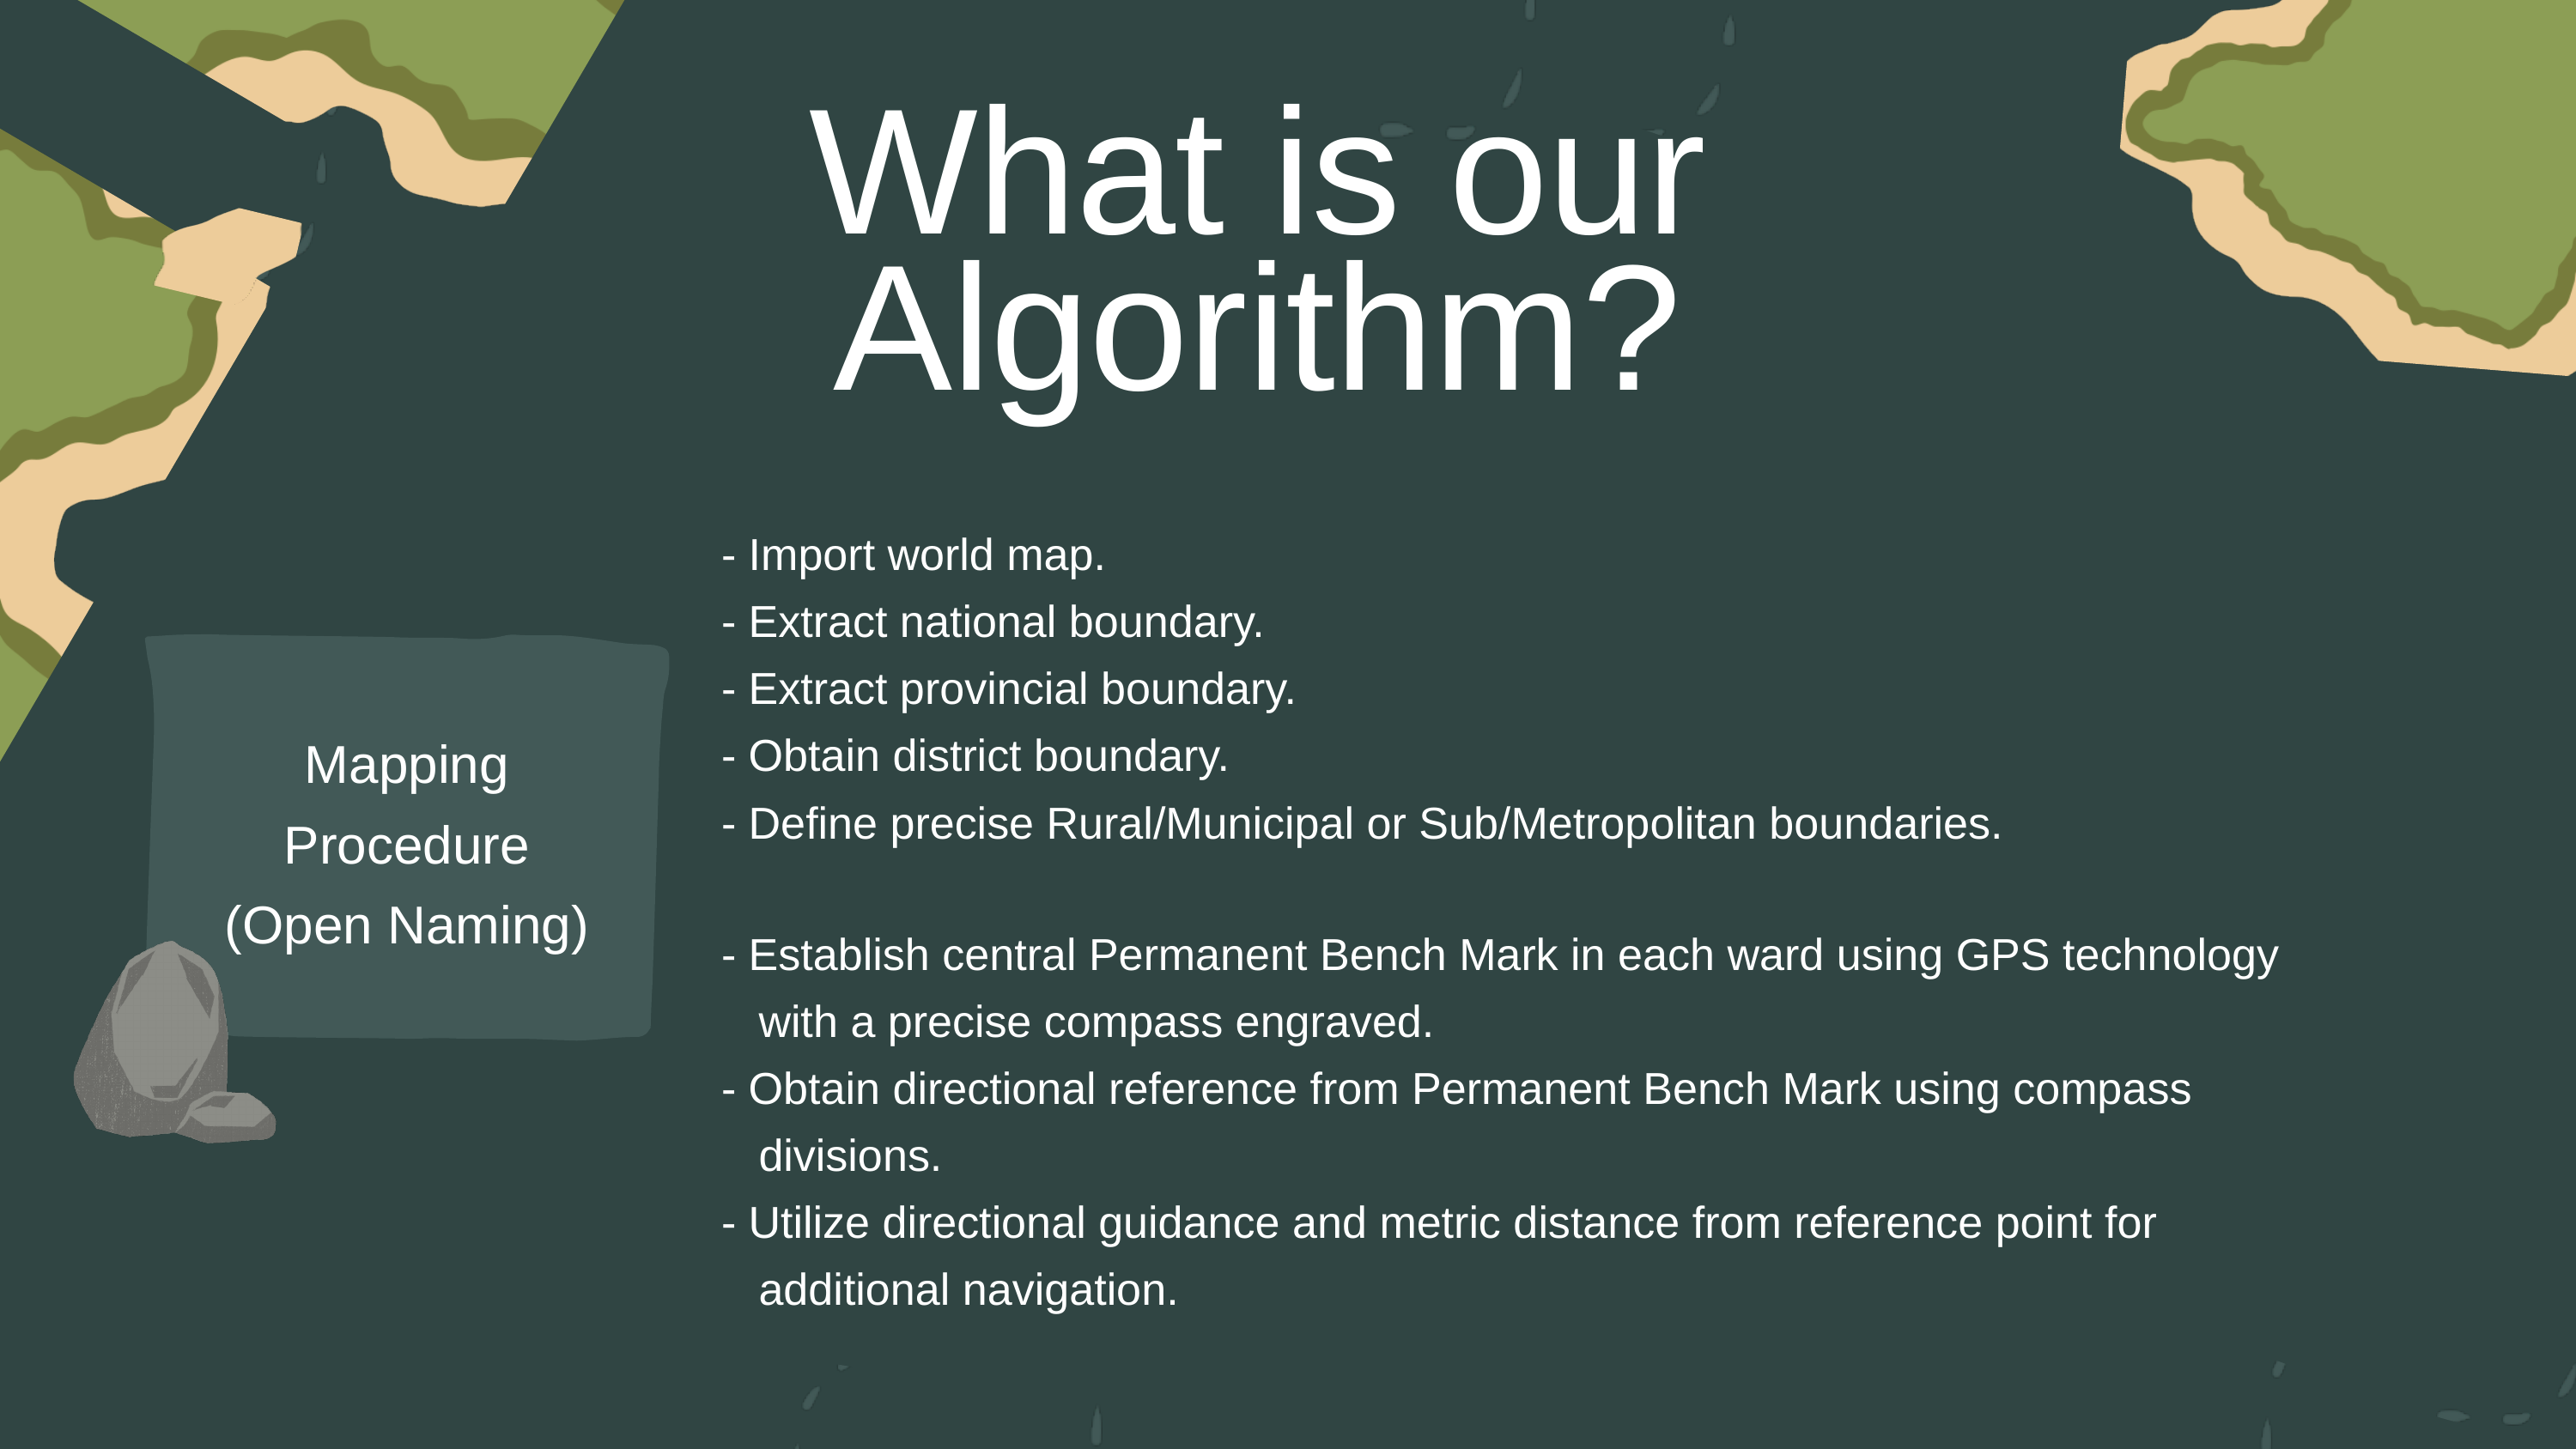

What is our Algorithm?

- Import world map.
- Extract national boundary.
- Extract provincial boundary.
- Obtain district boundary.
- Define precise Rural/Municipal or Sub/Metropolitan boundaries.

Mapping Procedure
(Open Naming)
- Establish central Permanent Bench Mark in each ward using GPS technology
   with a precise compass engraved.
- Obtain directional reference from Permanent Bench Mark using compass
   divisions.
- Utilize directional guidance and metric distance from reference point for
   additional navigation.